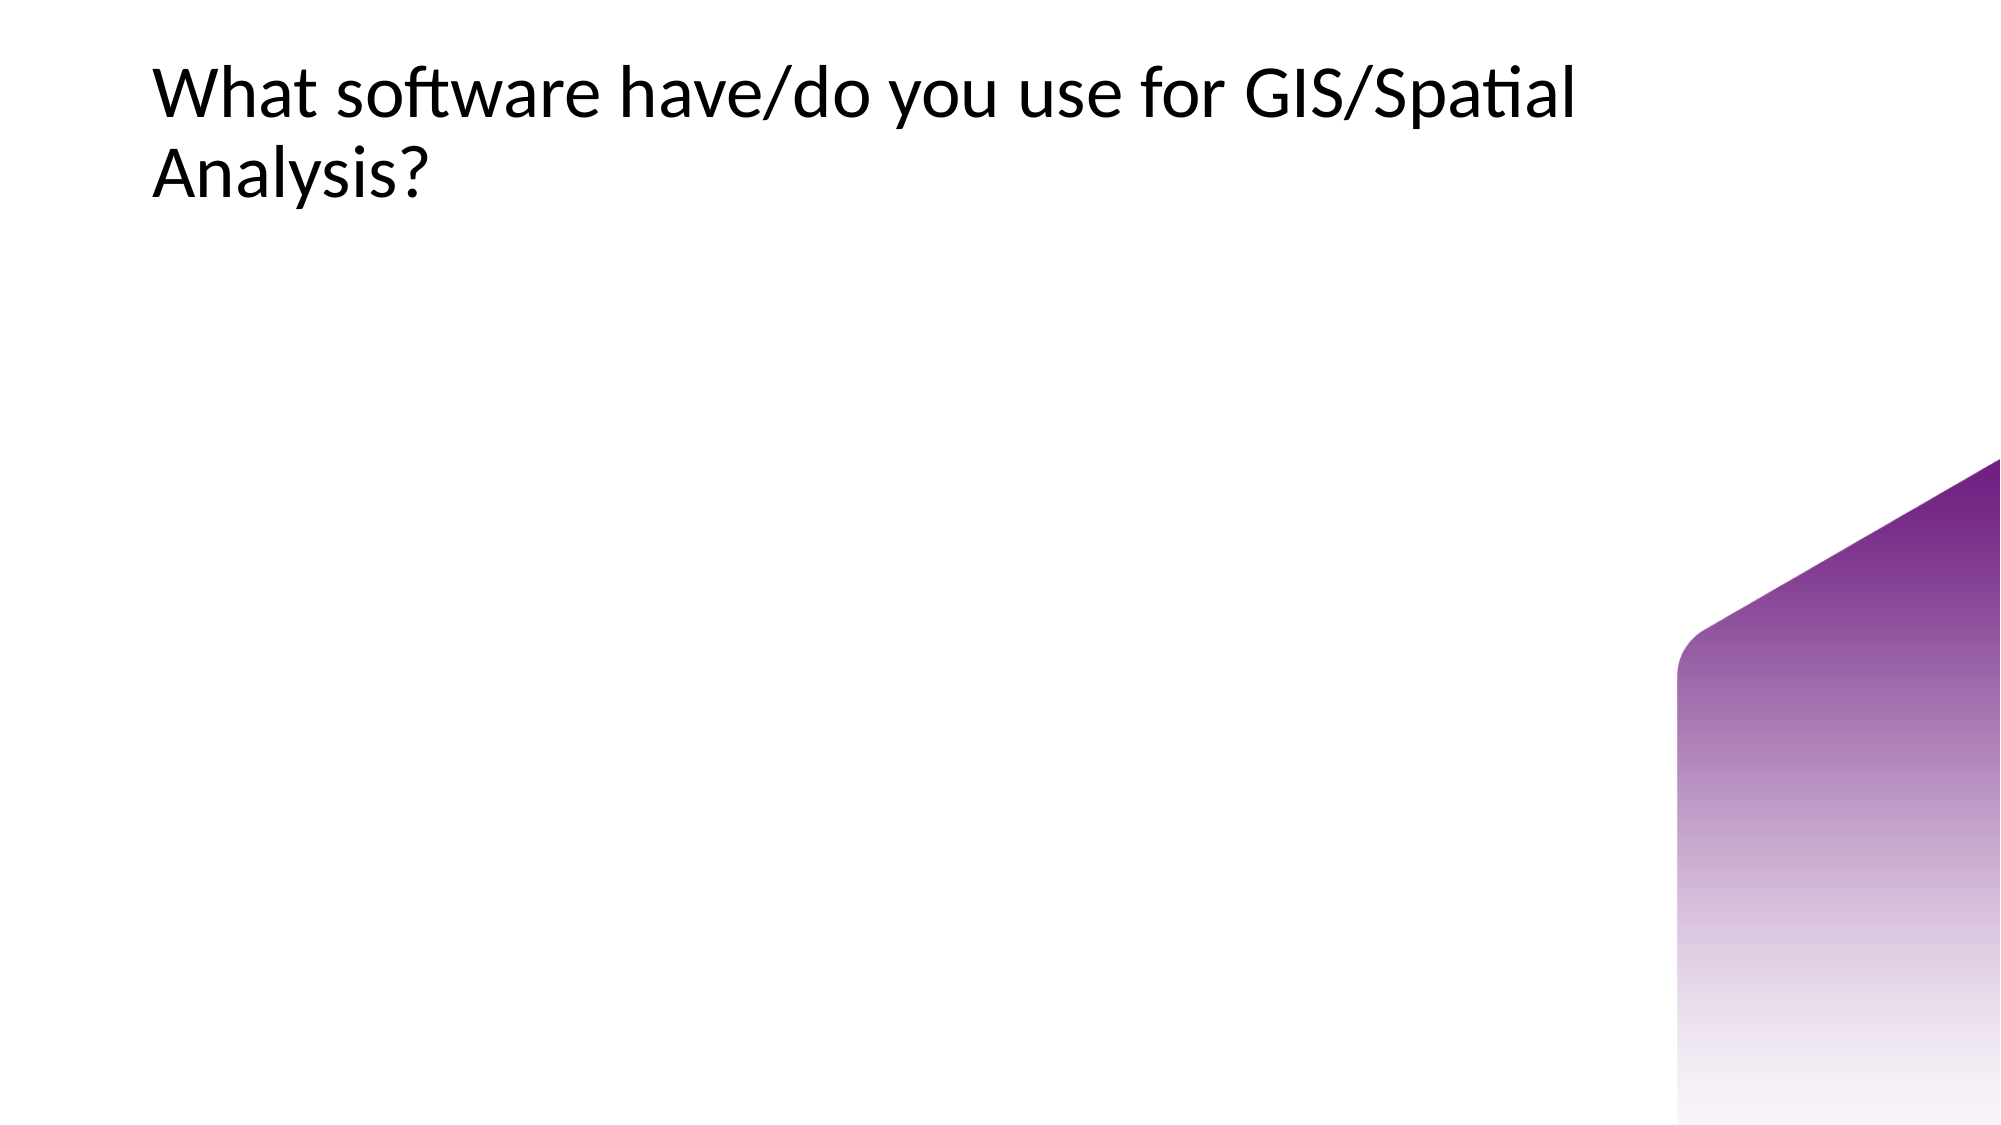

# What software have/do you use for GIS/Spatial Analysis?